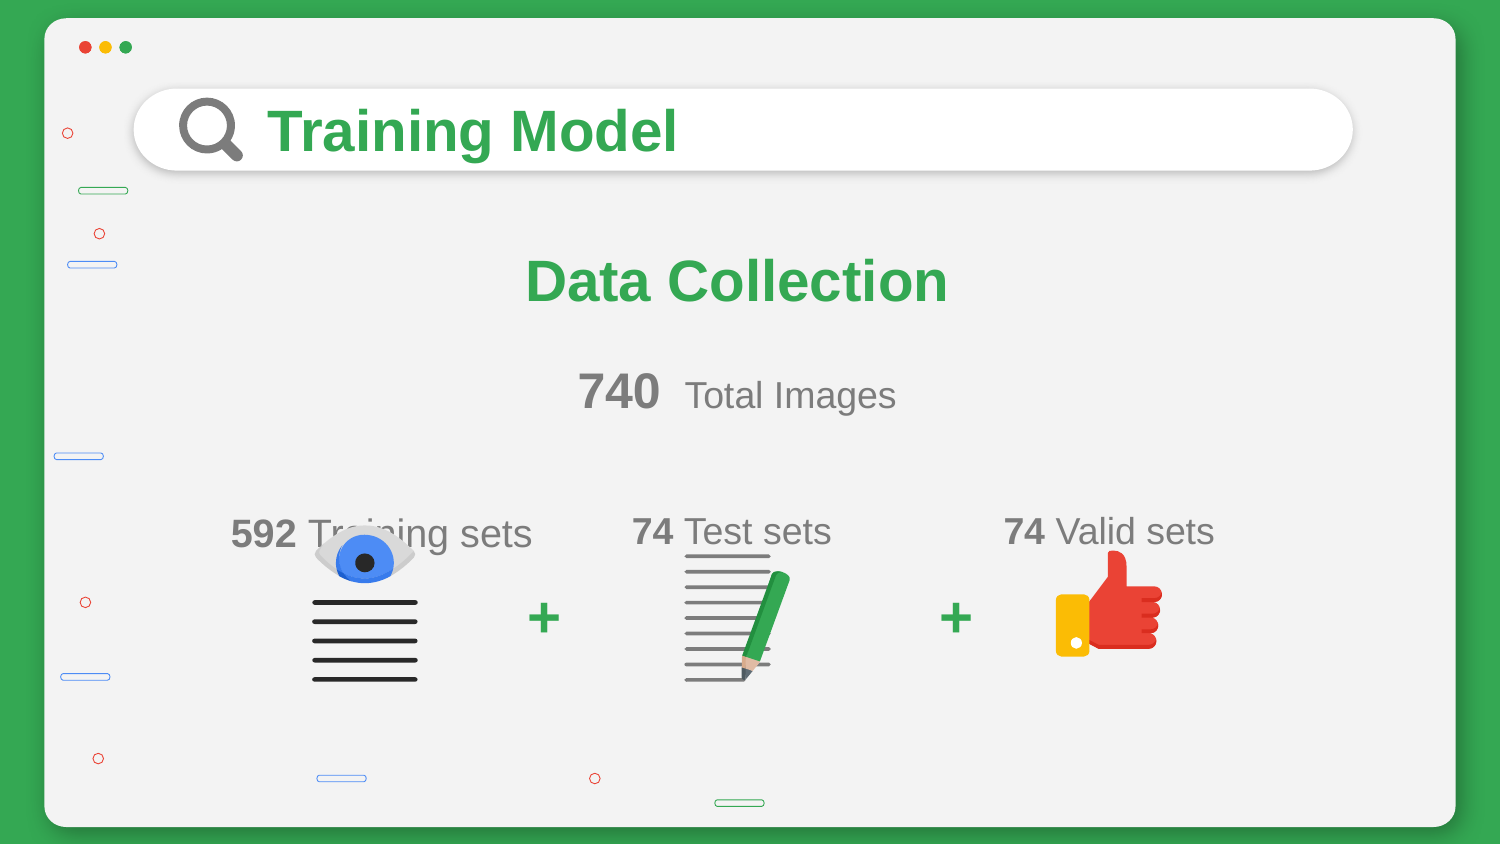

# Training Model
Data Collection
740  Total Images

592 Training sets
74 Test sets
74 Valid sets

+
+